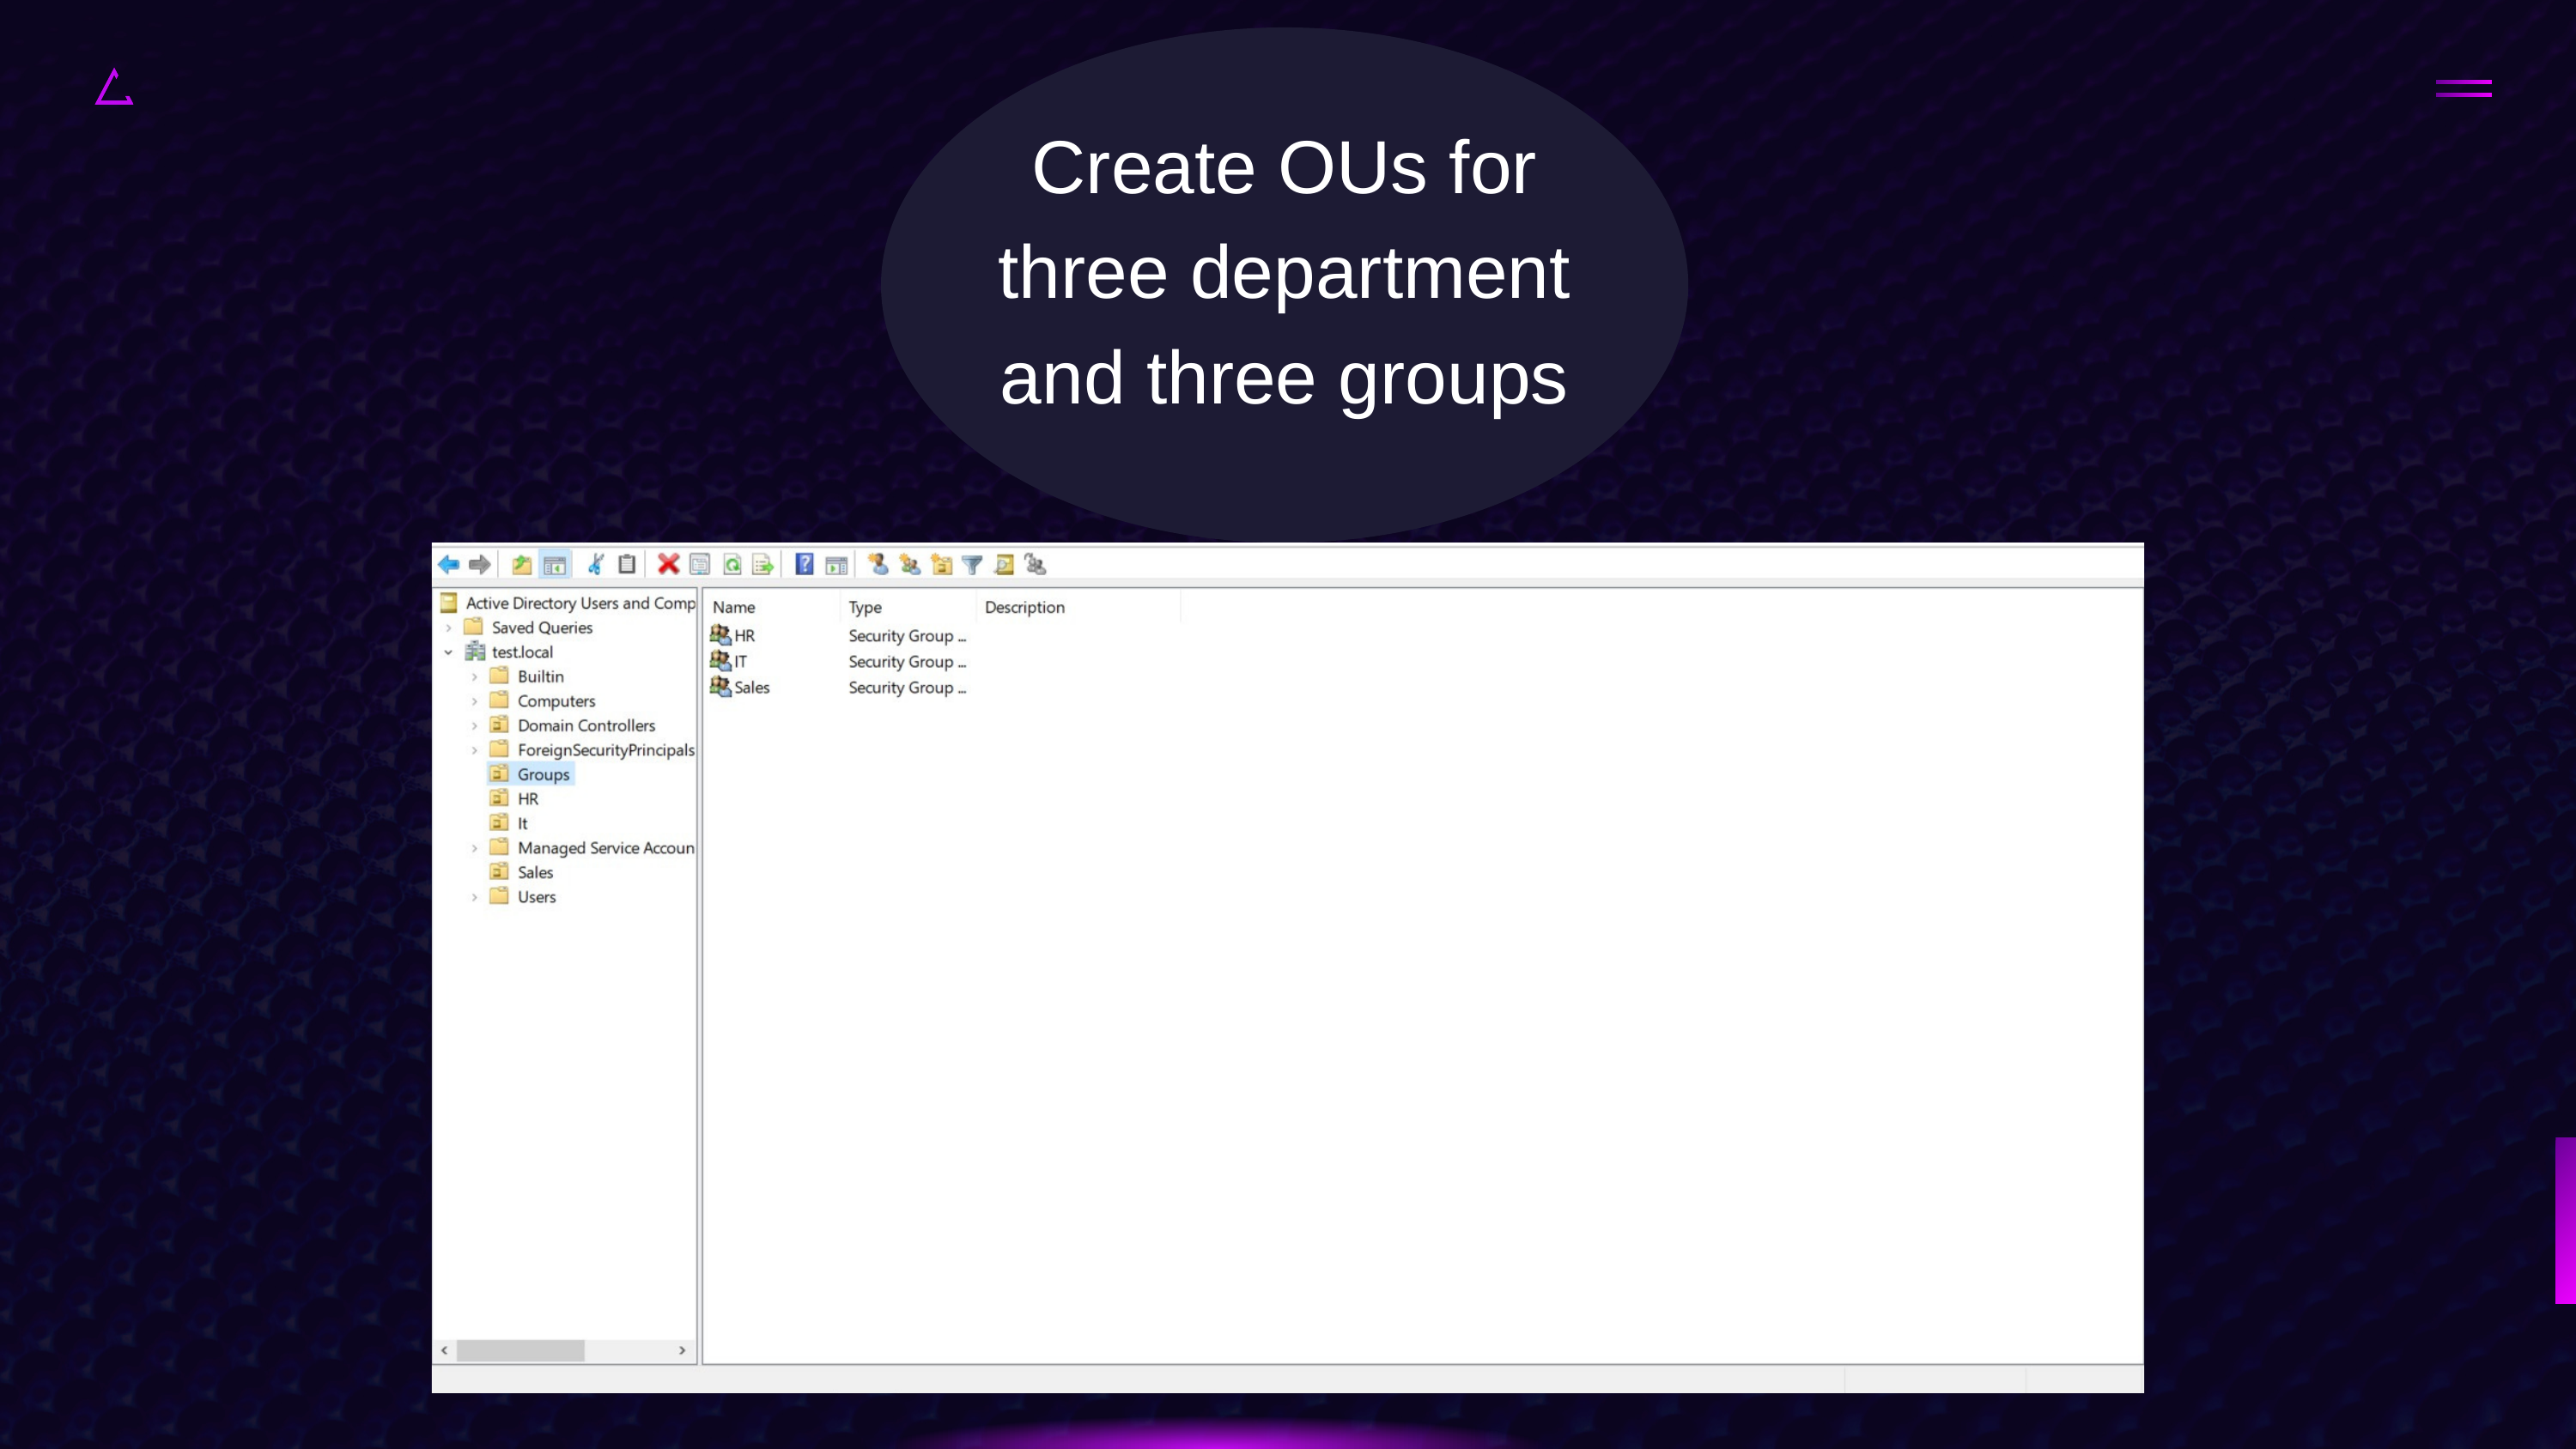

Create OUs for three department and three groups